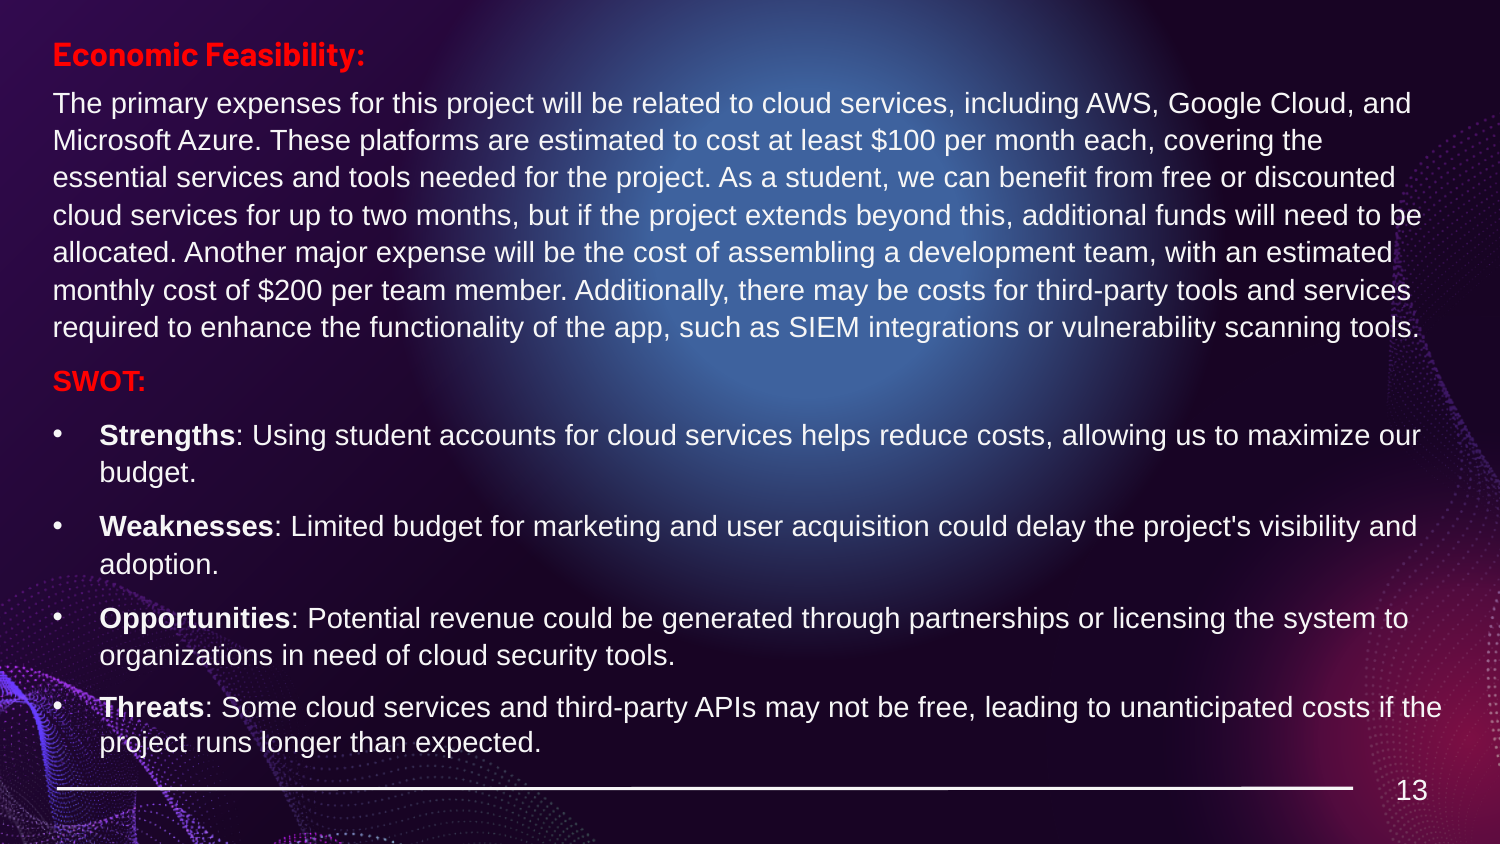

Economic Feasibility:
The primary expenses for this project will be related to cloud services, including AWS, Google Cloud, and Microsoft Azure. These platforms are estimated to cost at least $100 per month each, covering the essential services and tools needed for the project. As a student, we can benefit from free or discounted cloud services for up to two months, but if the project extends beyond this, additional funds will need to be allocated. Another major expense will be the cost of assembling a development team, with an estimated monthly cost of $200 per team member. Additionally, there may be costs for third-party tools and services required to enhance the functionality of the app, such as SIEM integrations or vulnerability scanning tools.
SWOT:
Strengths: Using student accounts for cloud services helps reduce costs, allowing us to maximize our budget.
Weaknesses: Limited budget for marketing and user acquisition could delay the project's visibility and adoption.
Opportunities: Potential revenue could be generated through partnerships or licensing the system to organizations in need of cloud security tools.
Threats: Some cloud services and third-party APIs may not be free, leading to unanticipated costs if the project runs longer than expected.
13